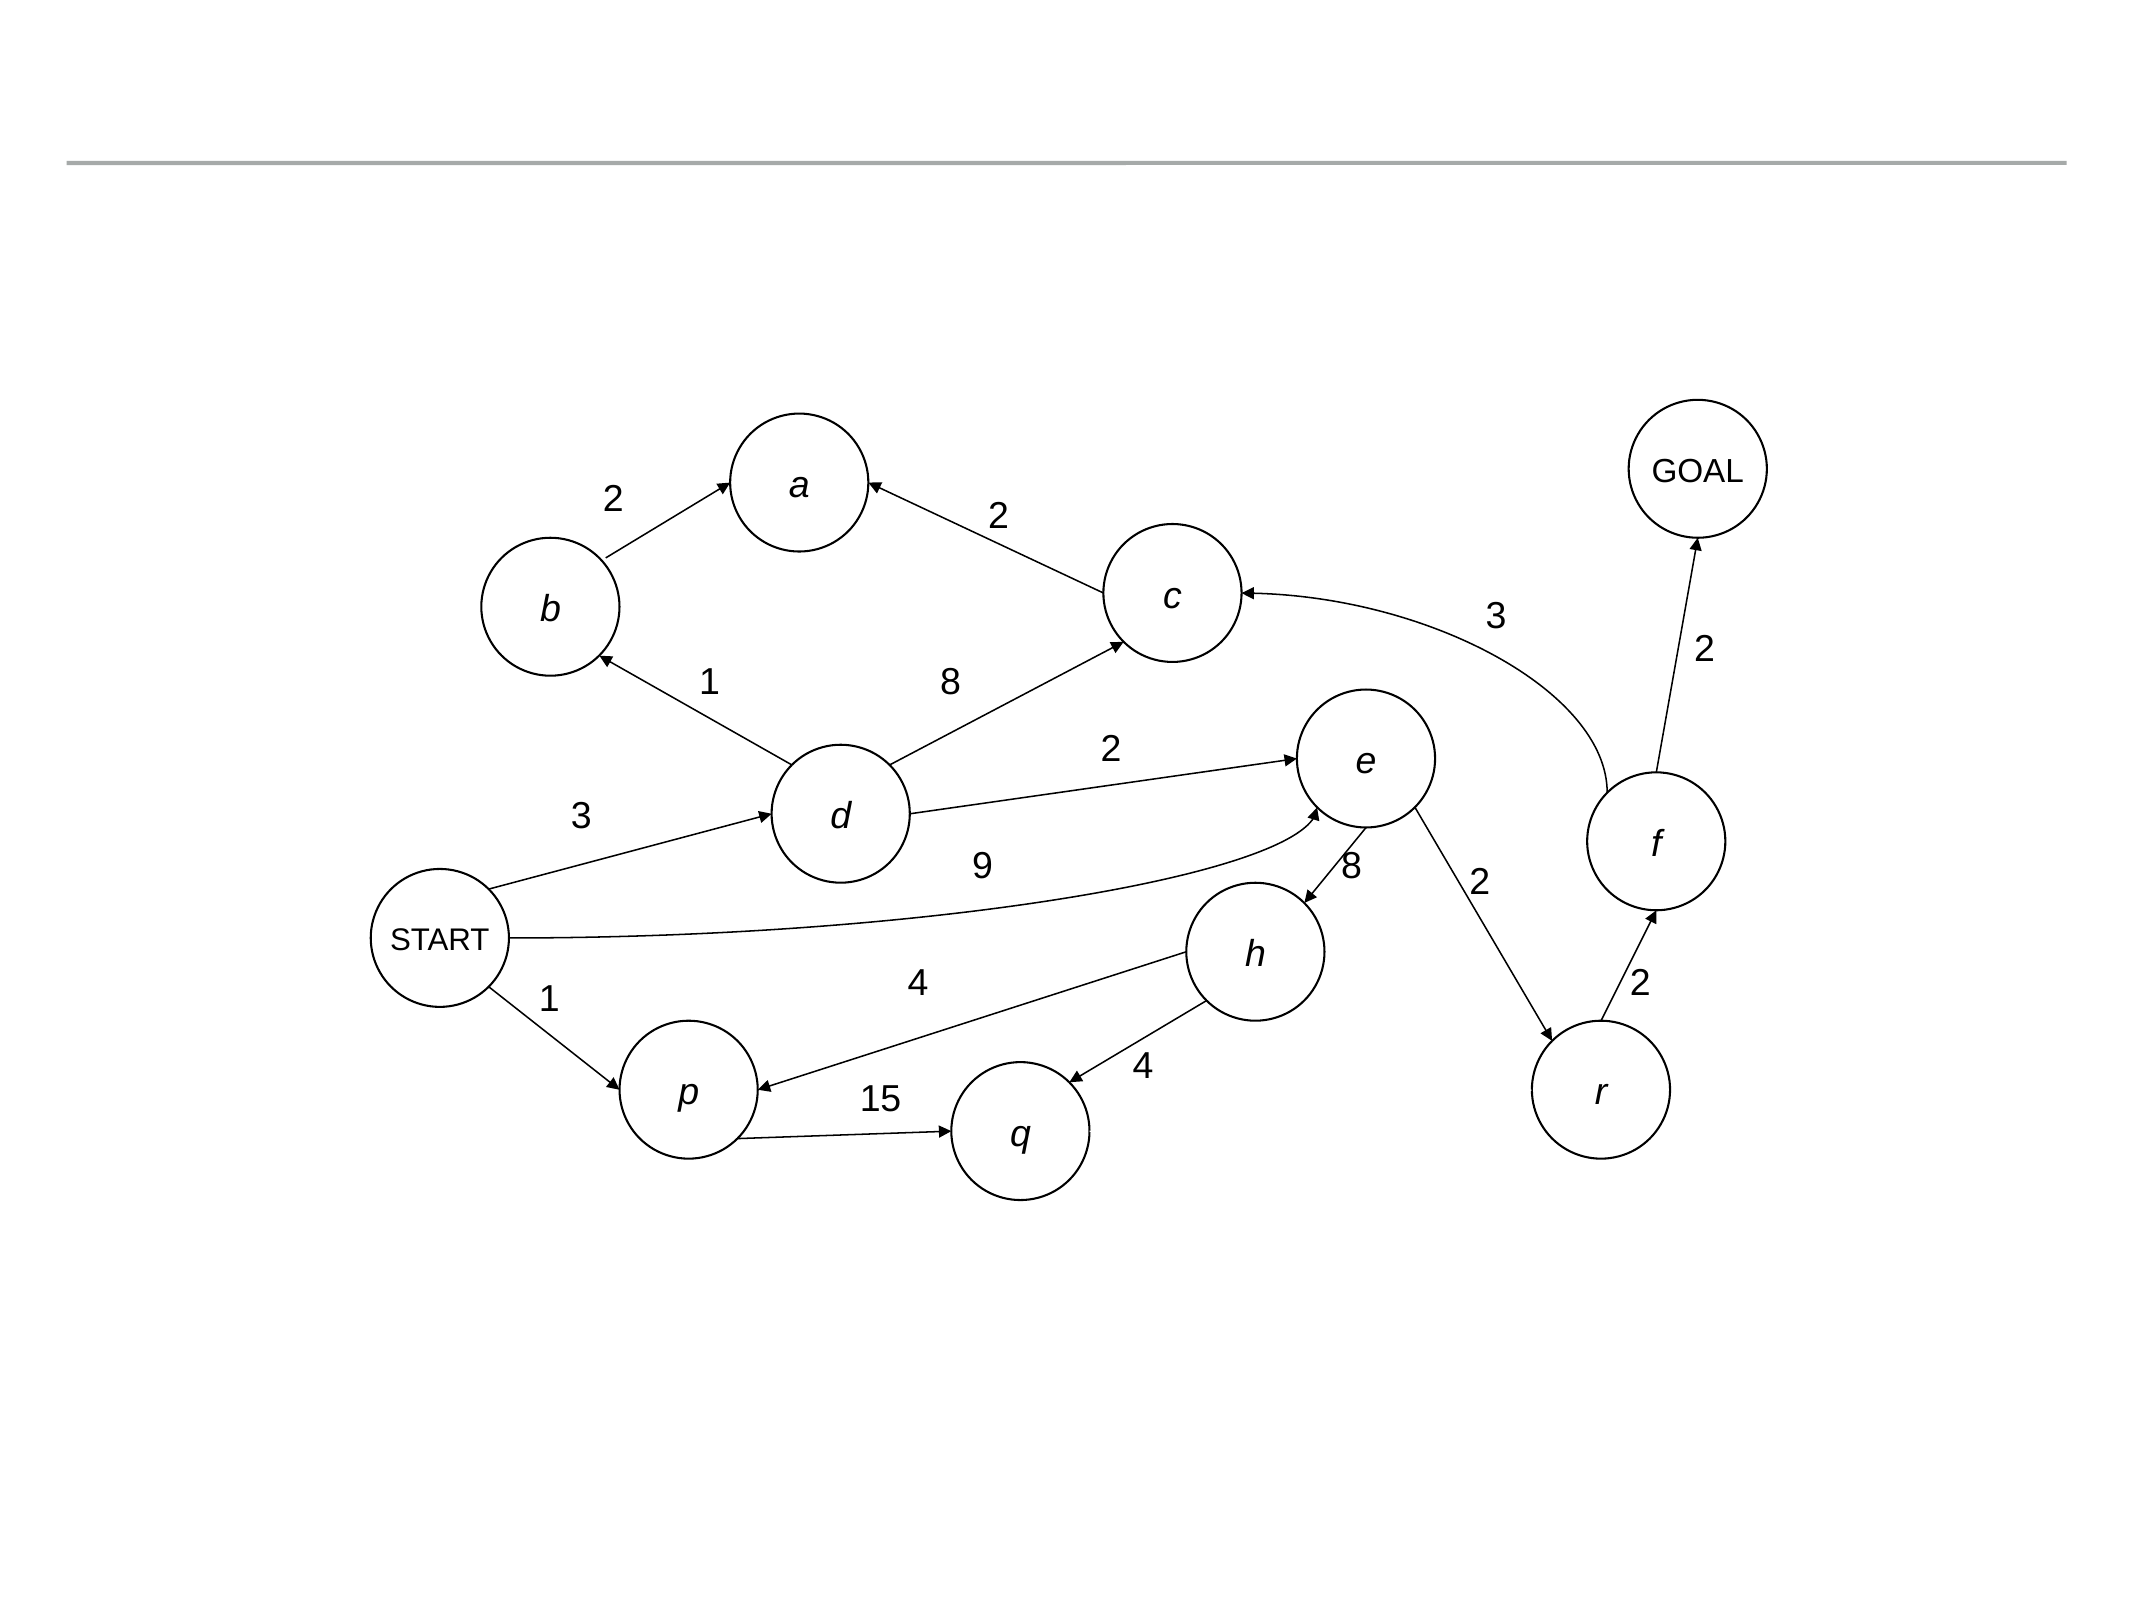

GOAL

a

c

b

e

d

f

START

h

p

r

q

2
2
3
2
1
8
2
3
9
8
2
4
2
1
4
15